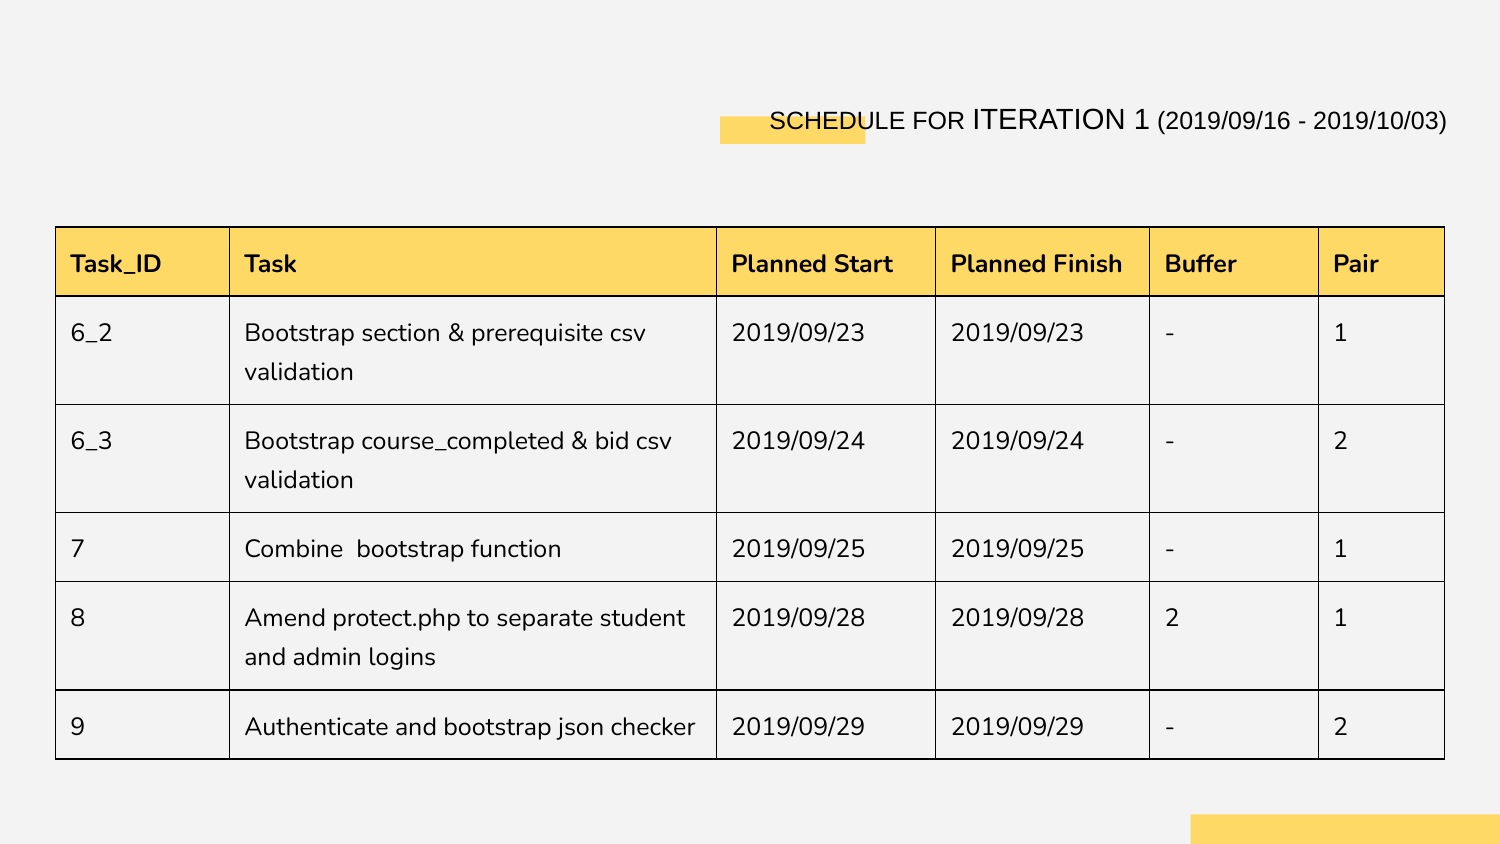

# SCHEDULE FOR ITERATION 1 (2019/09/16 - 2019/10/03)

| Task\_ID | Task | Planned Start | Planned Finish | Buffer | Pair |
| --- | --- | --- | --- | --- | --- |
| 6\_2 | Bootstrap section & prerequisite csv validation | 2019/09/23 | 2019/09/23 | - | 1 |
| 6\_3 | Bootstrap course\_completed & bid csv validation | 2019/09/24 | 2019/09/24 | - | 2 |
| 7 | Combine bootstrap function | 2019/09/25 | 2019/09/25 | - | 1 |
| 8 | Amend protect.php to separate student and admin logins | 2019/09/28 | 2019/09/28 | 2 | 1 |
| 9 | Authenticate and bootstrap json checker | 2019/09/29 | 2019/09/29 | - | 2 |